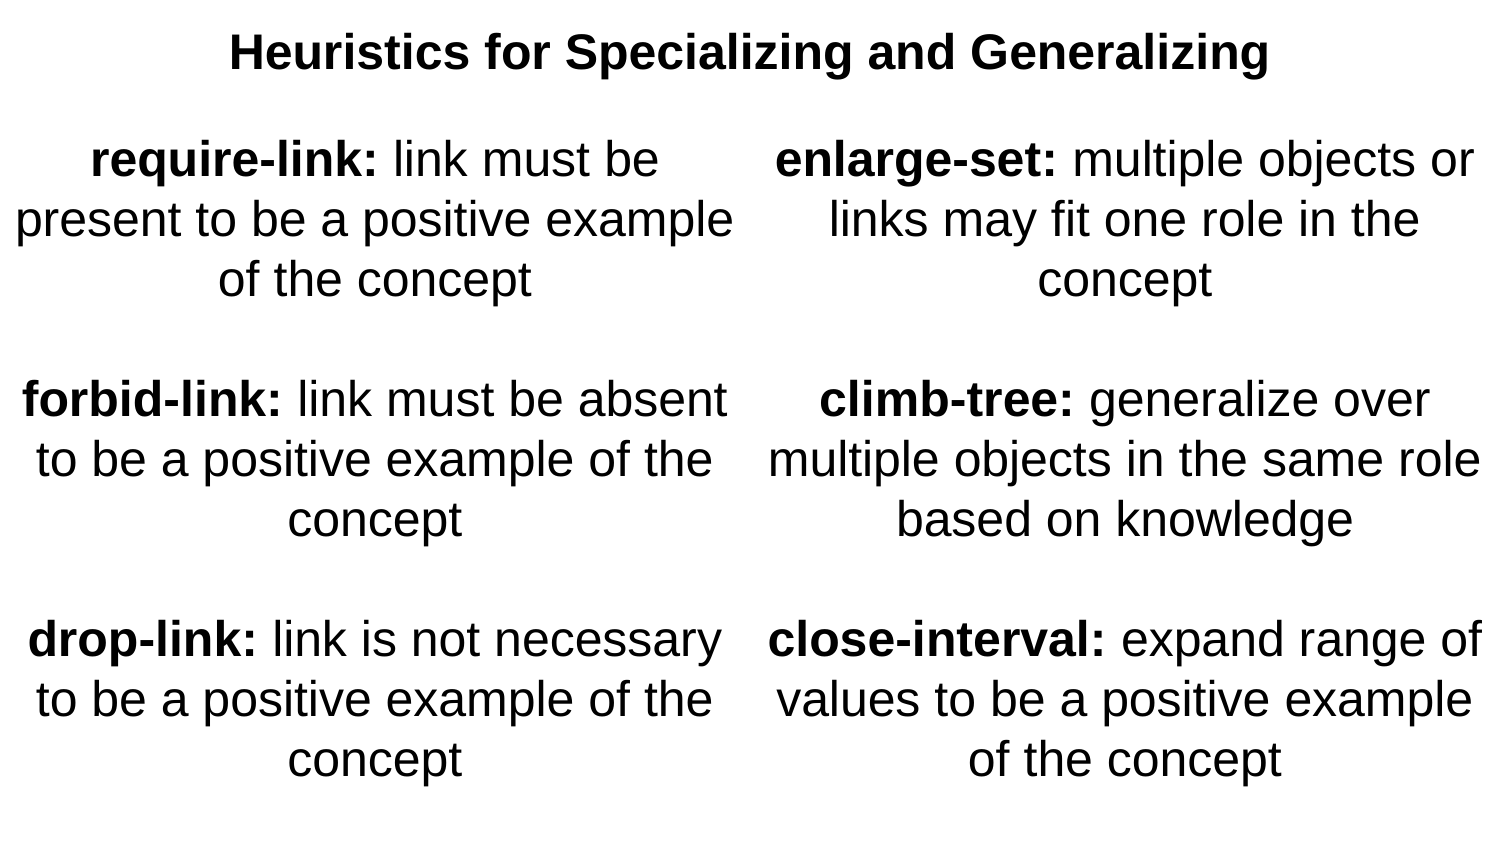

Heuristics for Specializing and Generalizing
require-link: link must be present to be a positive example of the concept

forbid-link: link must be absent to be a positive example of the concept

drop-link: link is not necessary to be a positive example of the concept
enlarge-set: multiple objects or links may fit one role in the concept

climb-tree: generalize over multiple objects in the same role based on knowledge

close-interval: expand range of values to be a positive example of the concept